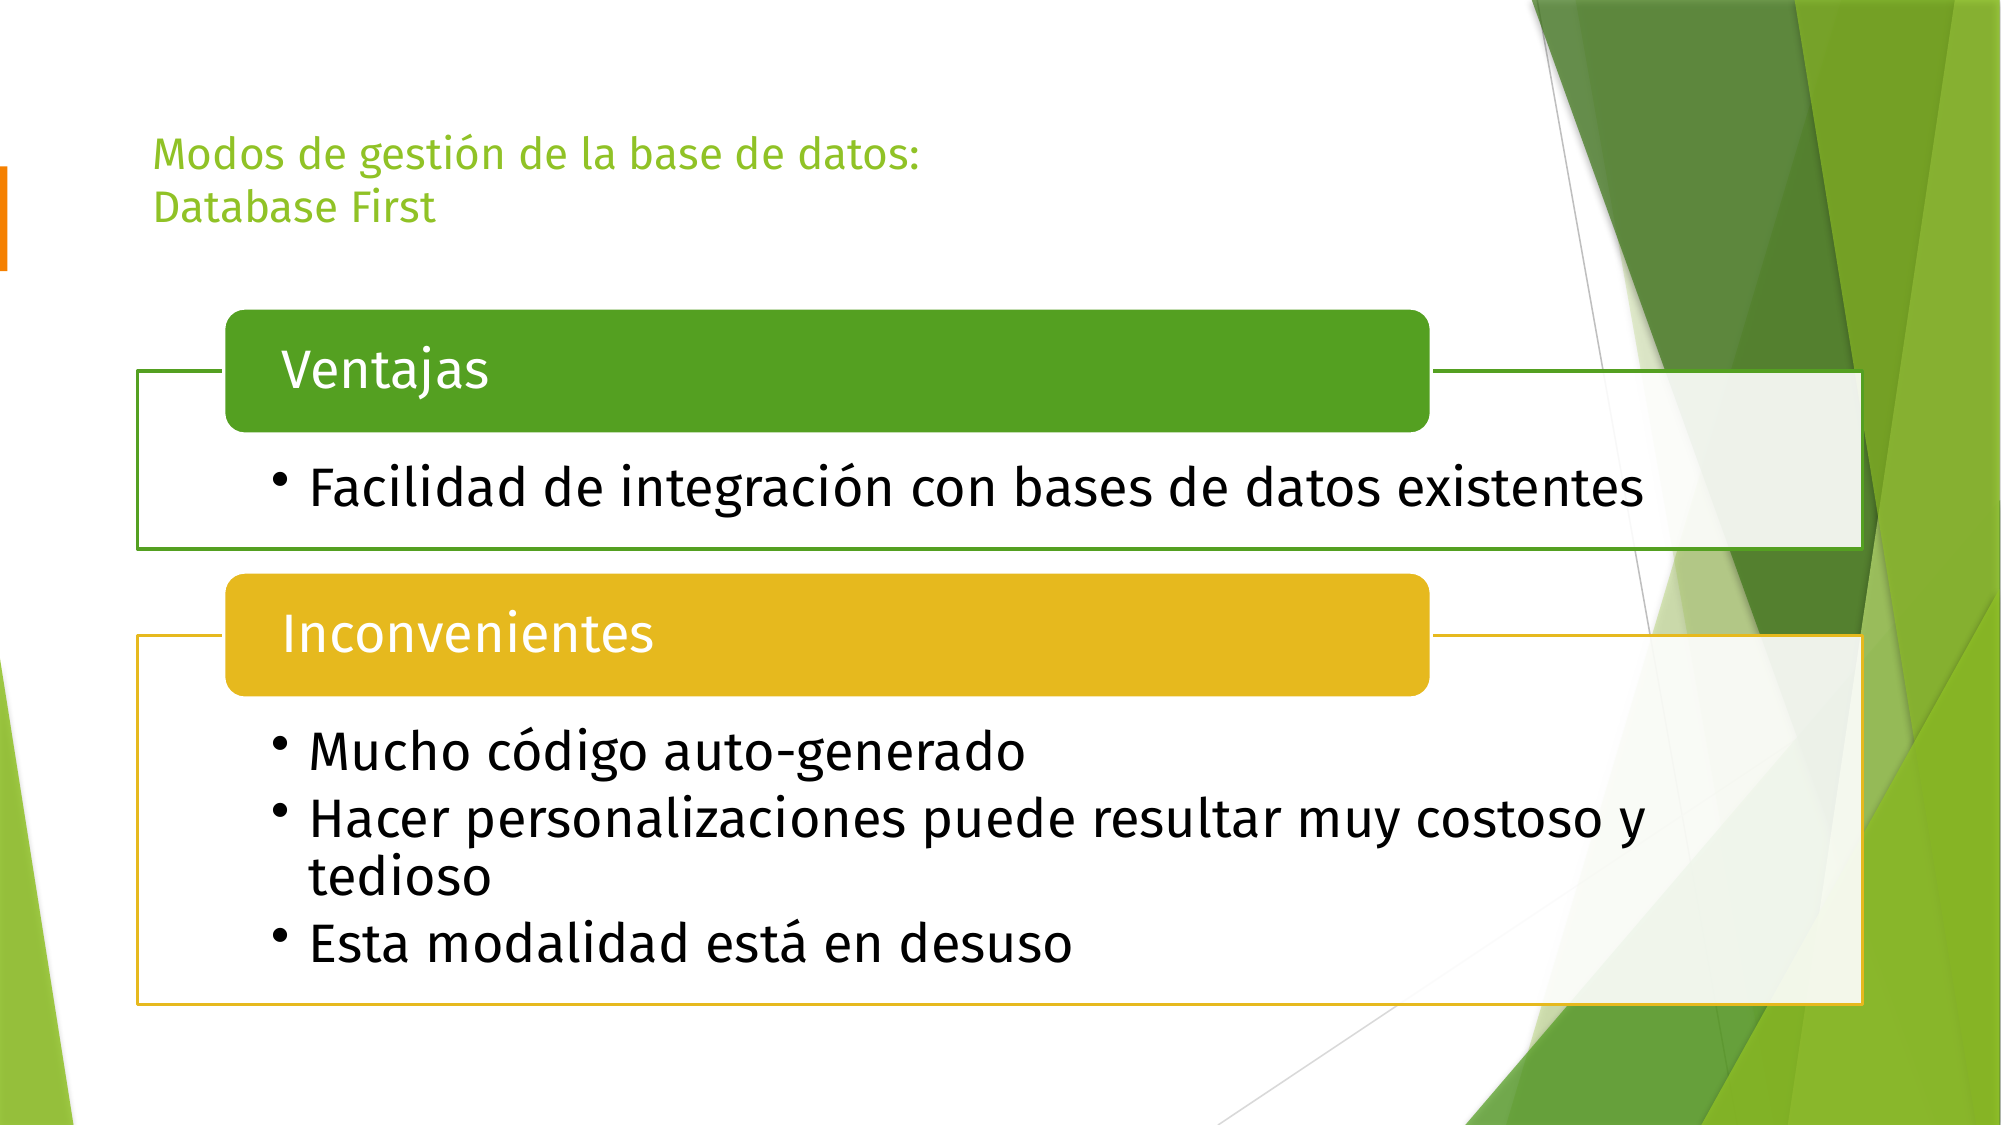

# Modos de gestión de la base de datos: Database First
Facilidad de integración con bases de datos existentes
Ventajas
Mucho código auto-generado
Hacer personalizaciones puede resultar muy costoso y tedioso
Esta modalidad está en desuso
Inconvenientes